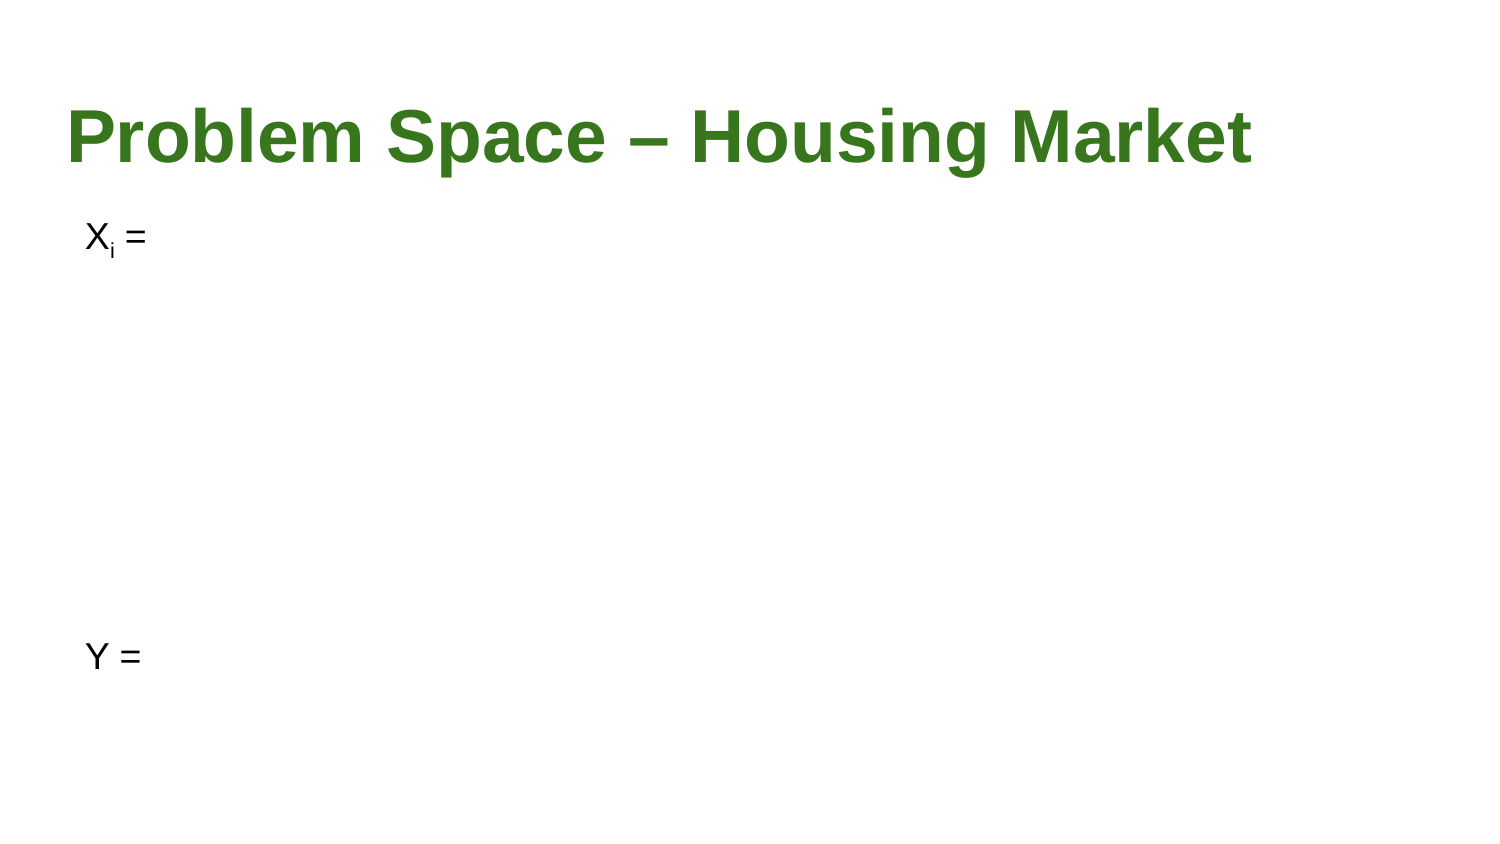

# Problem Space – Housing Market
Xi =

Y =